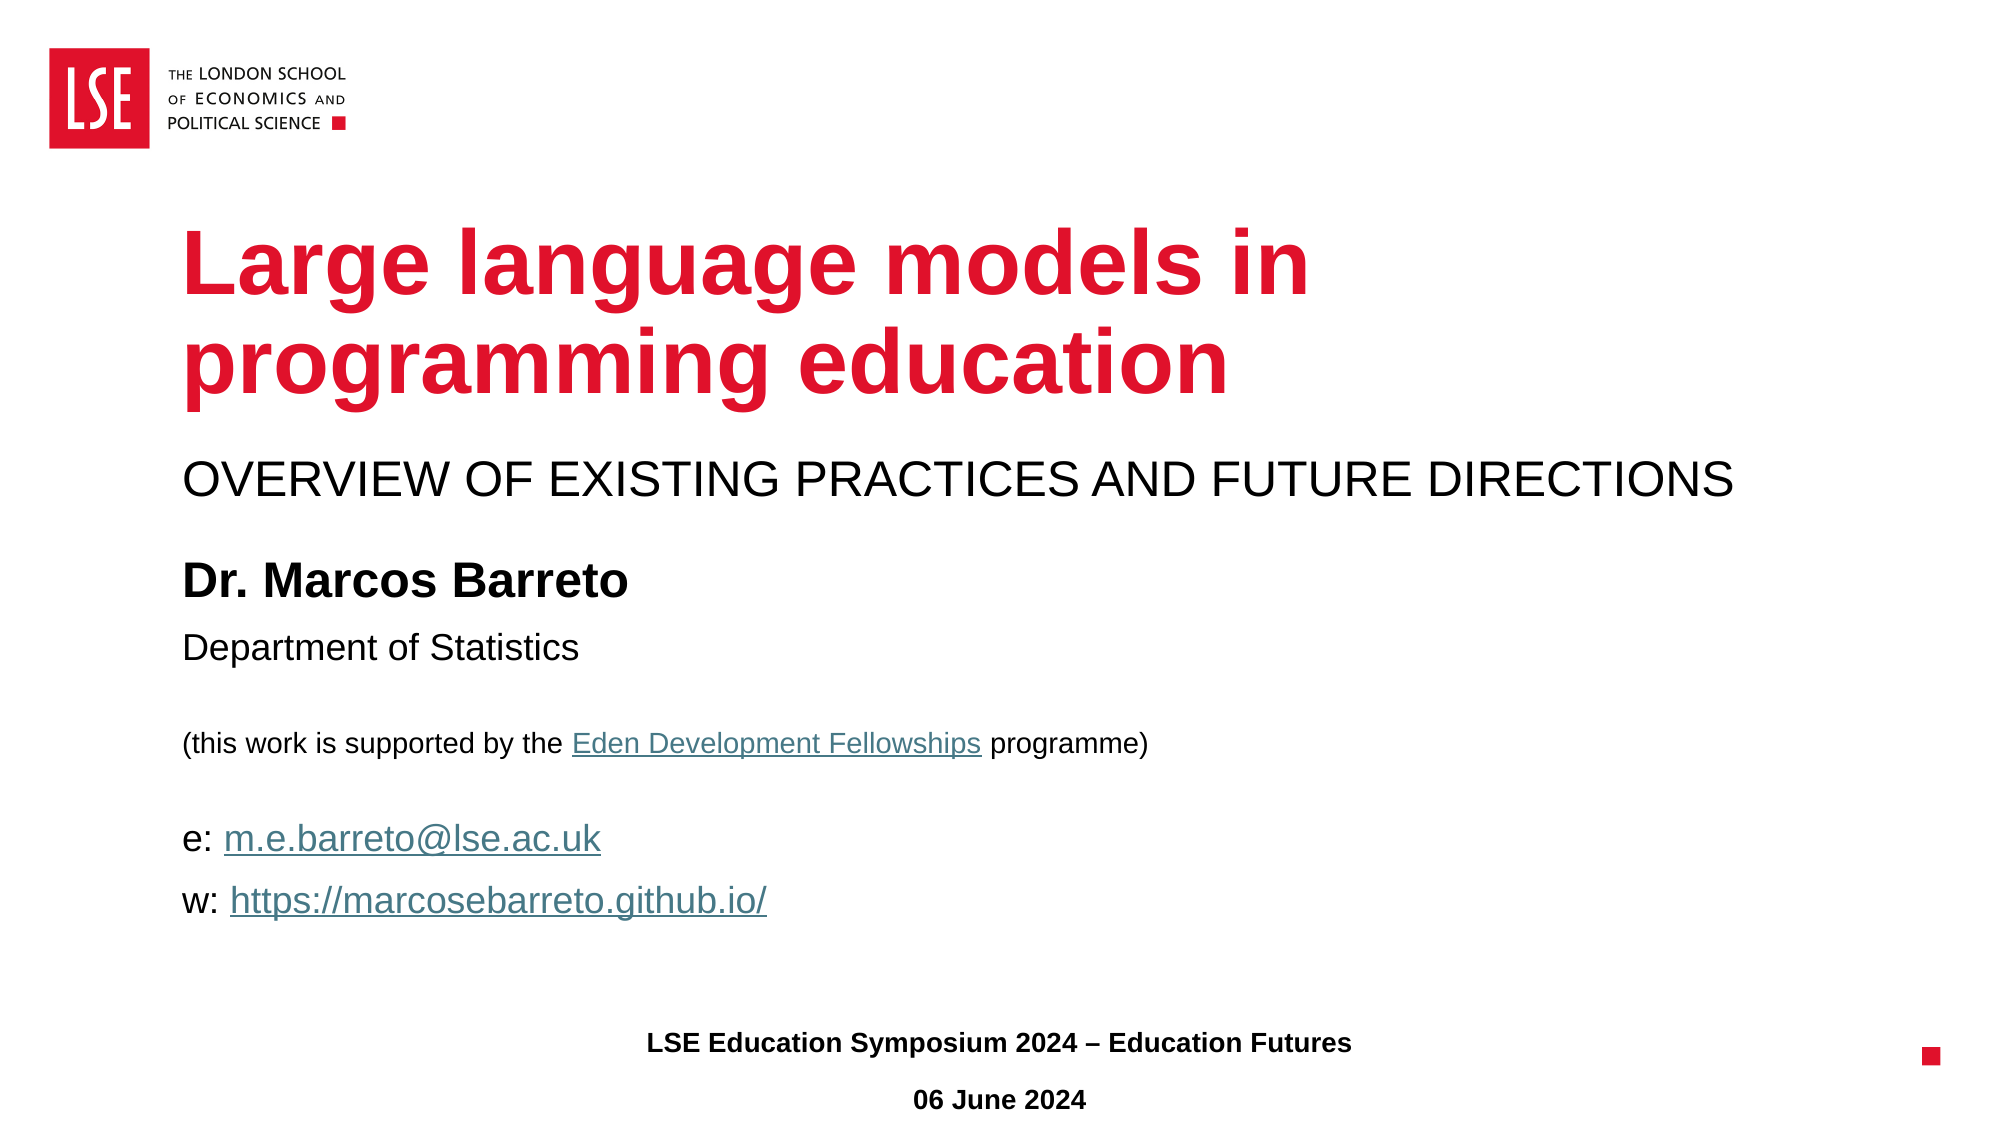

# Large language models in programming education
OVERVIEW OF EXISTING PRACTICES AND FUTURE DIRECTIONS
Dr. Marcos Barreto
Department of Statistics

(this work is supported by the Eden Development Fellowships programme)

e: m.e.barreto@lse.ac.uk
w: https://marcosebarreto.github.io/
LSE Education Symposium 2024 – Education Futures
06 June 2024